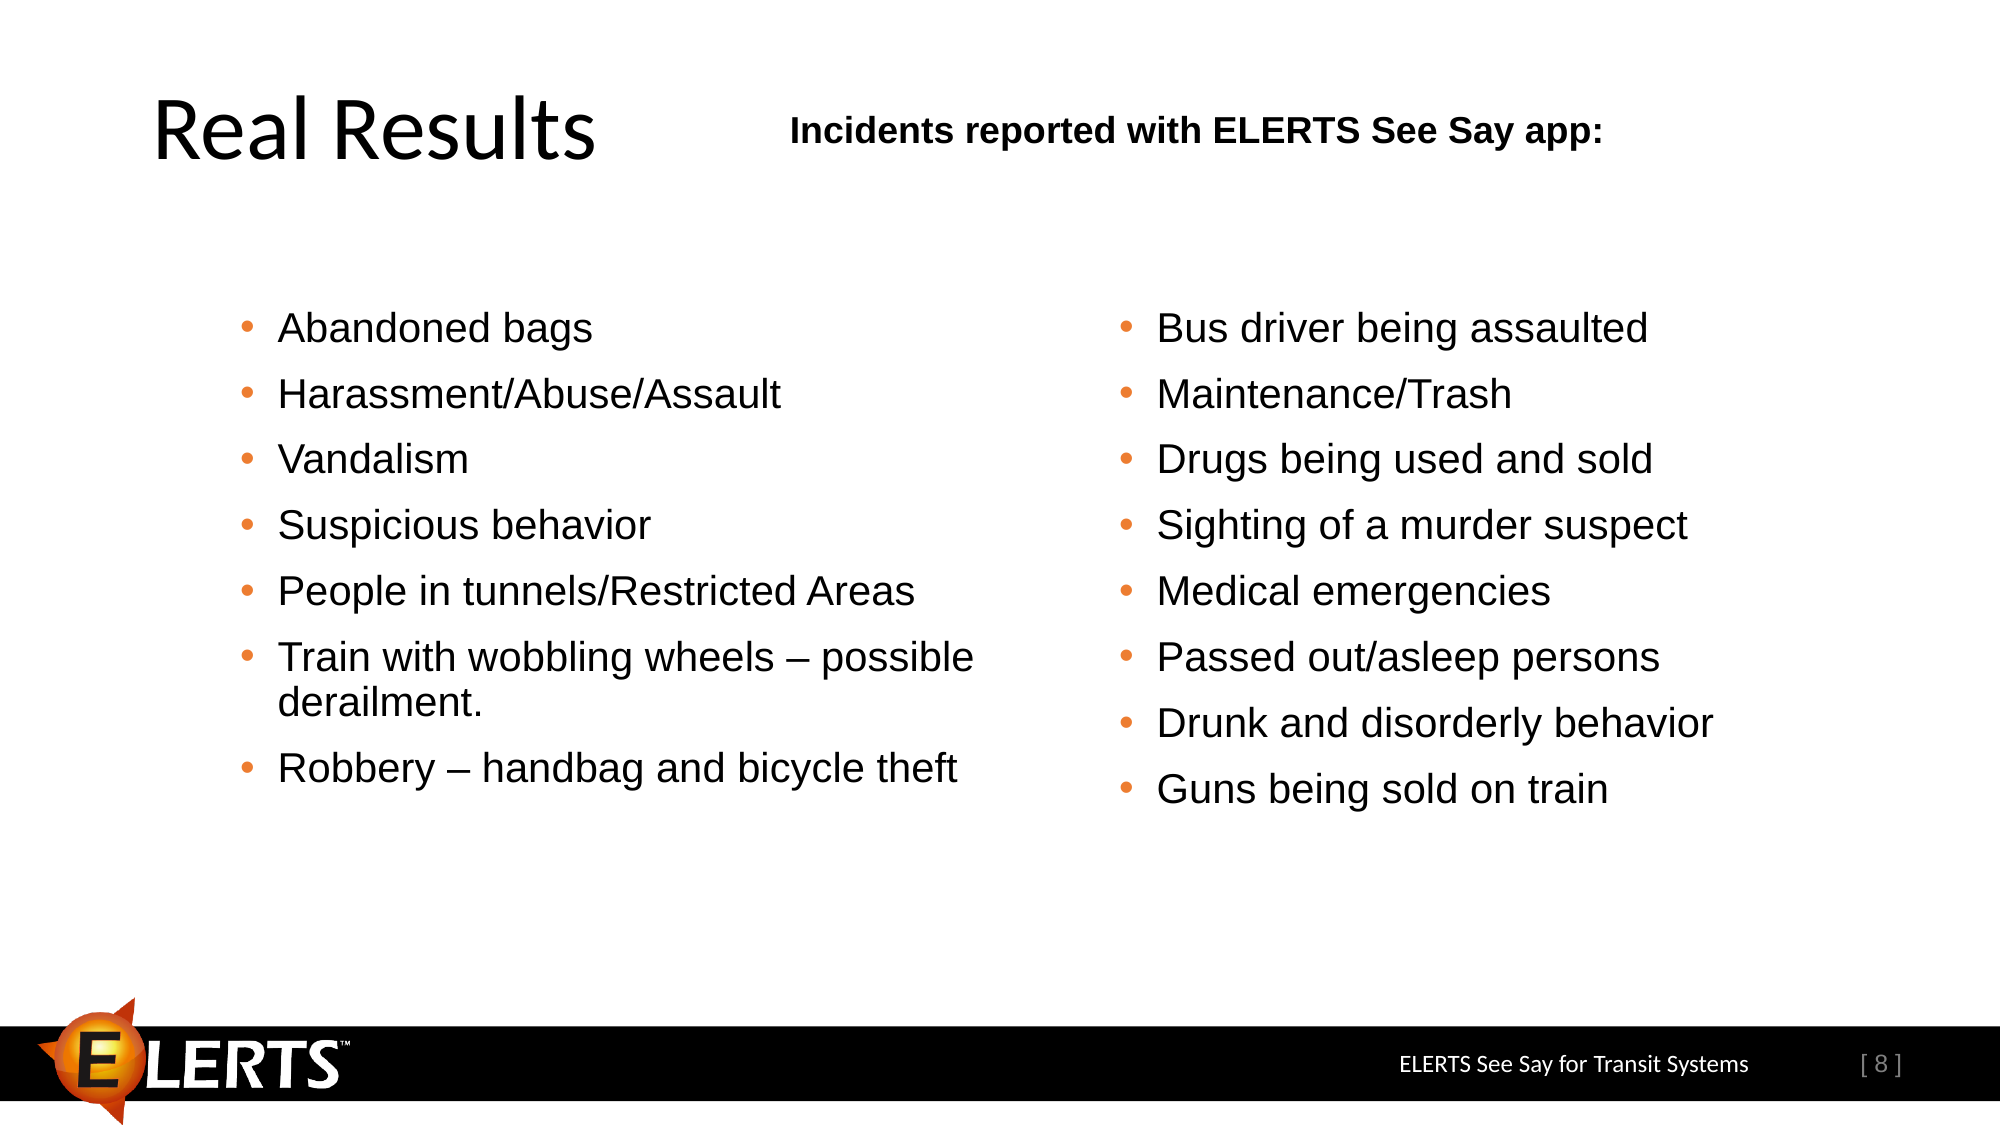

# Real Results
Incidents reported with ELERTS See Say app:
Abandoned bags
Harassment/Abuse/Assault
Vandalism
Suspicious behavior
People in tunnels/Restricted Areas
Train with wobbling wheels – possible derailment.
Robbery – handbag and bicycle theft
Bus driver being assaulted
Maintenance/Trash
Drugs being used and sold
Sighting of a murder suspect
Medical emergencies
Passed out/asleep persons
Drunk and disorderly behavior
Guns being sold on train
ELERTS See Say for Transit Systems
[ 8 ]